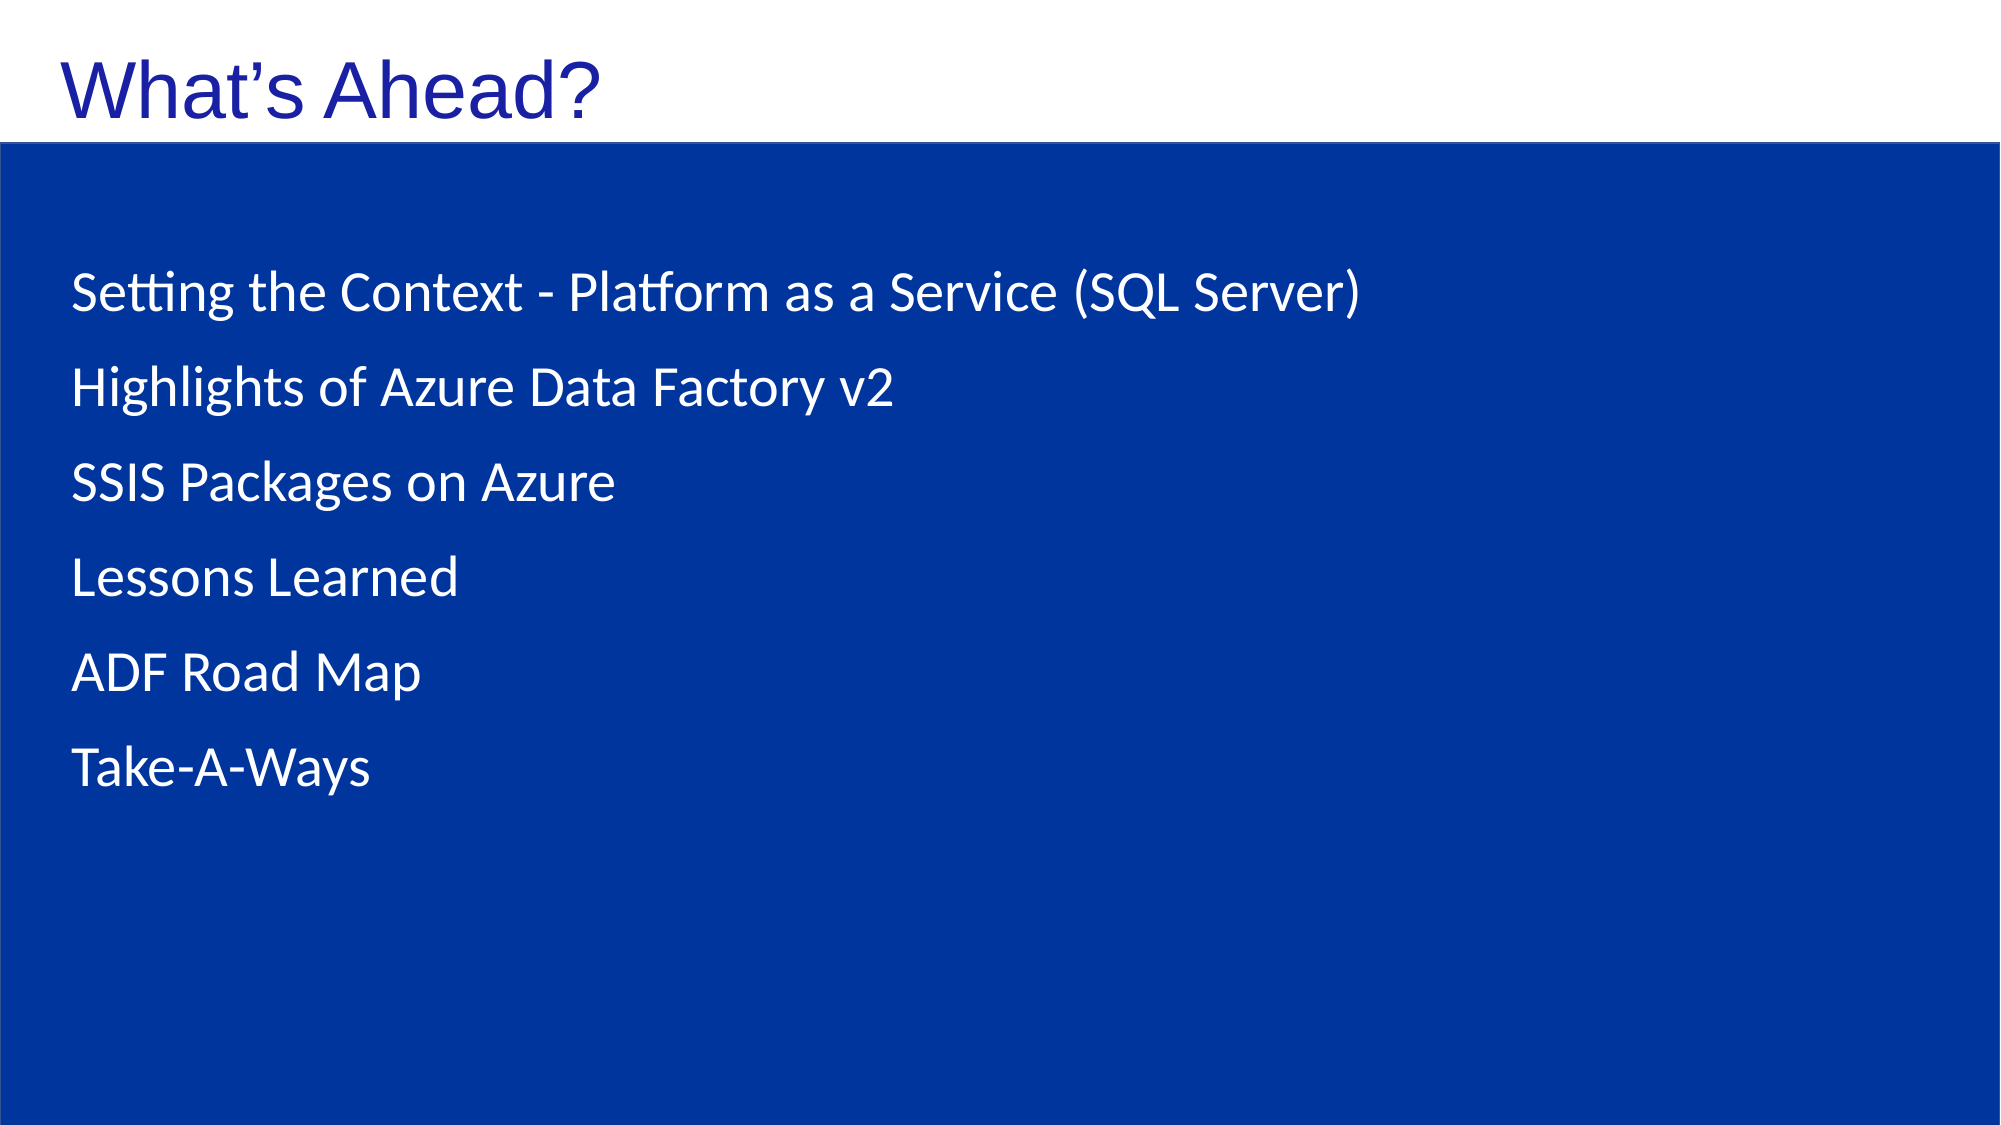

What’s Ahead?

Setting the Context - Platform as a Service (SQL Server)
Highlights of Azure Data Factory v2
SSIS Packages on Azure
Lessons Learned
ADF Road Map
Take-A-Ways